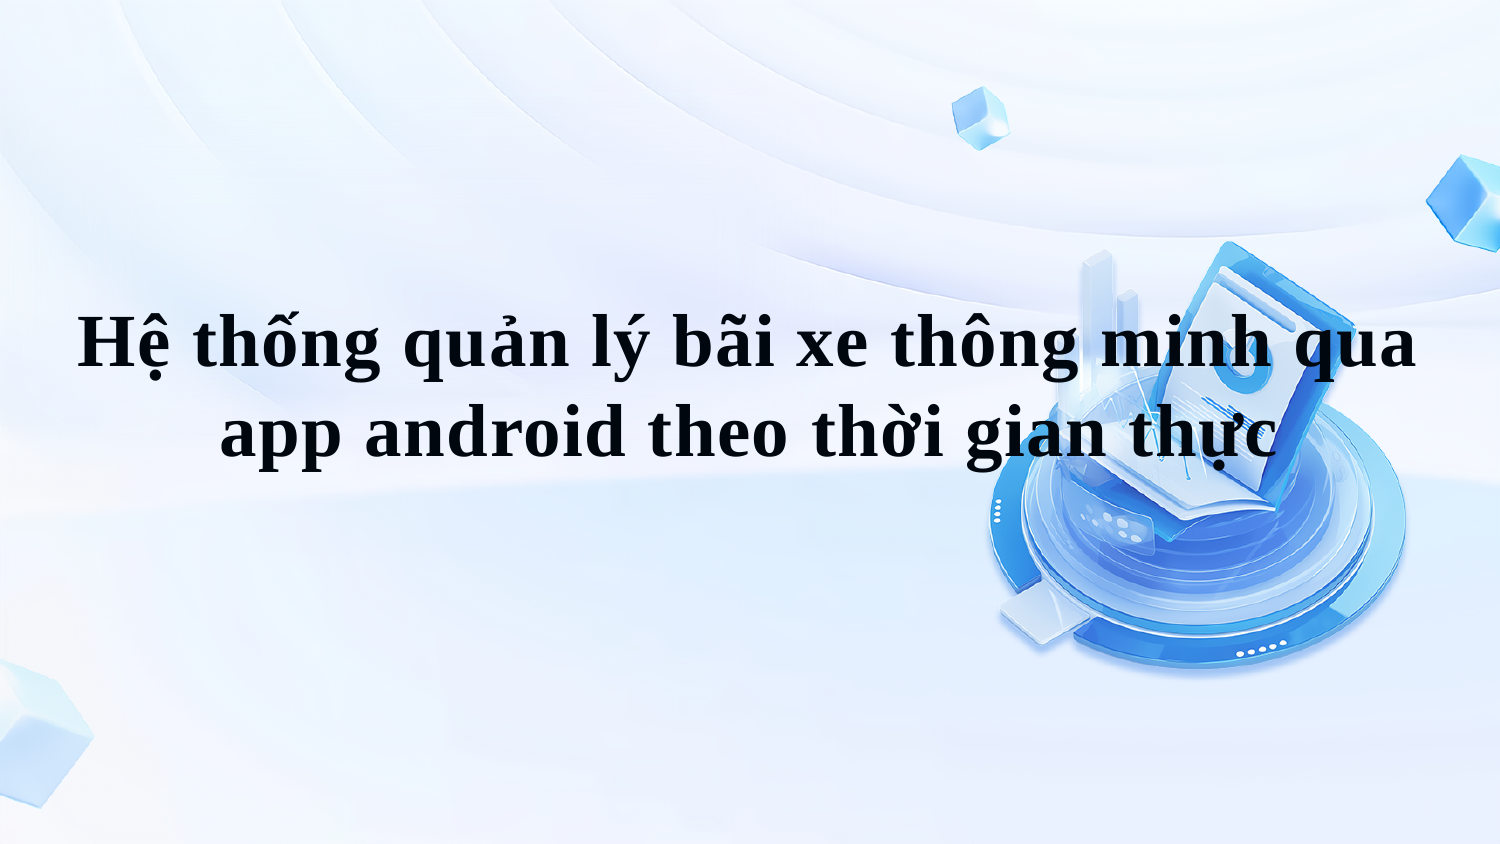

Hệ thống quản lý bãi xe thông minh qua app android theo thời gian thực